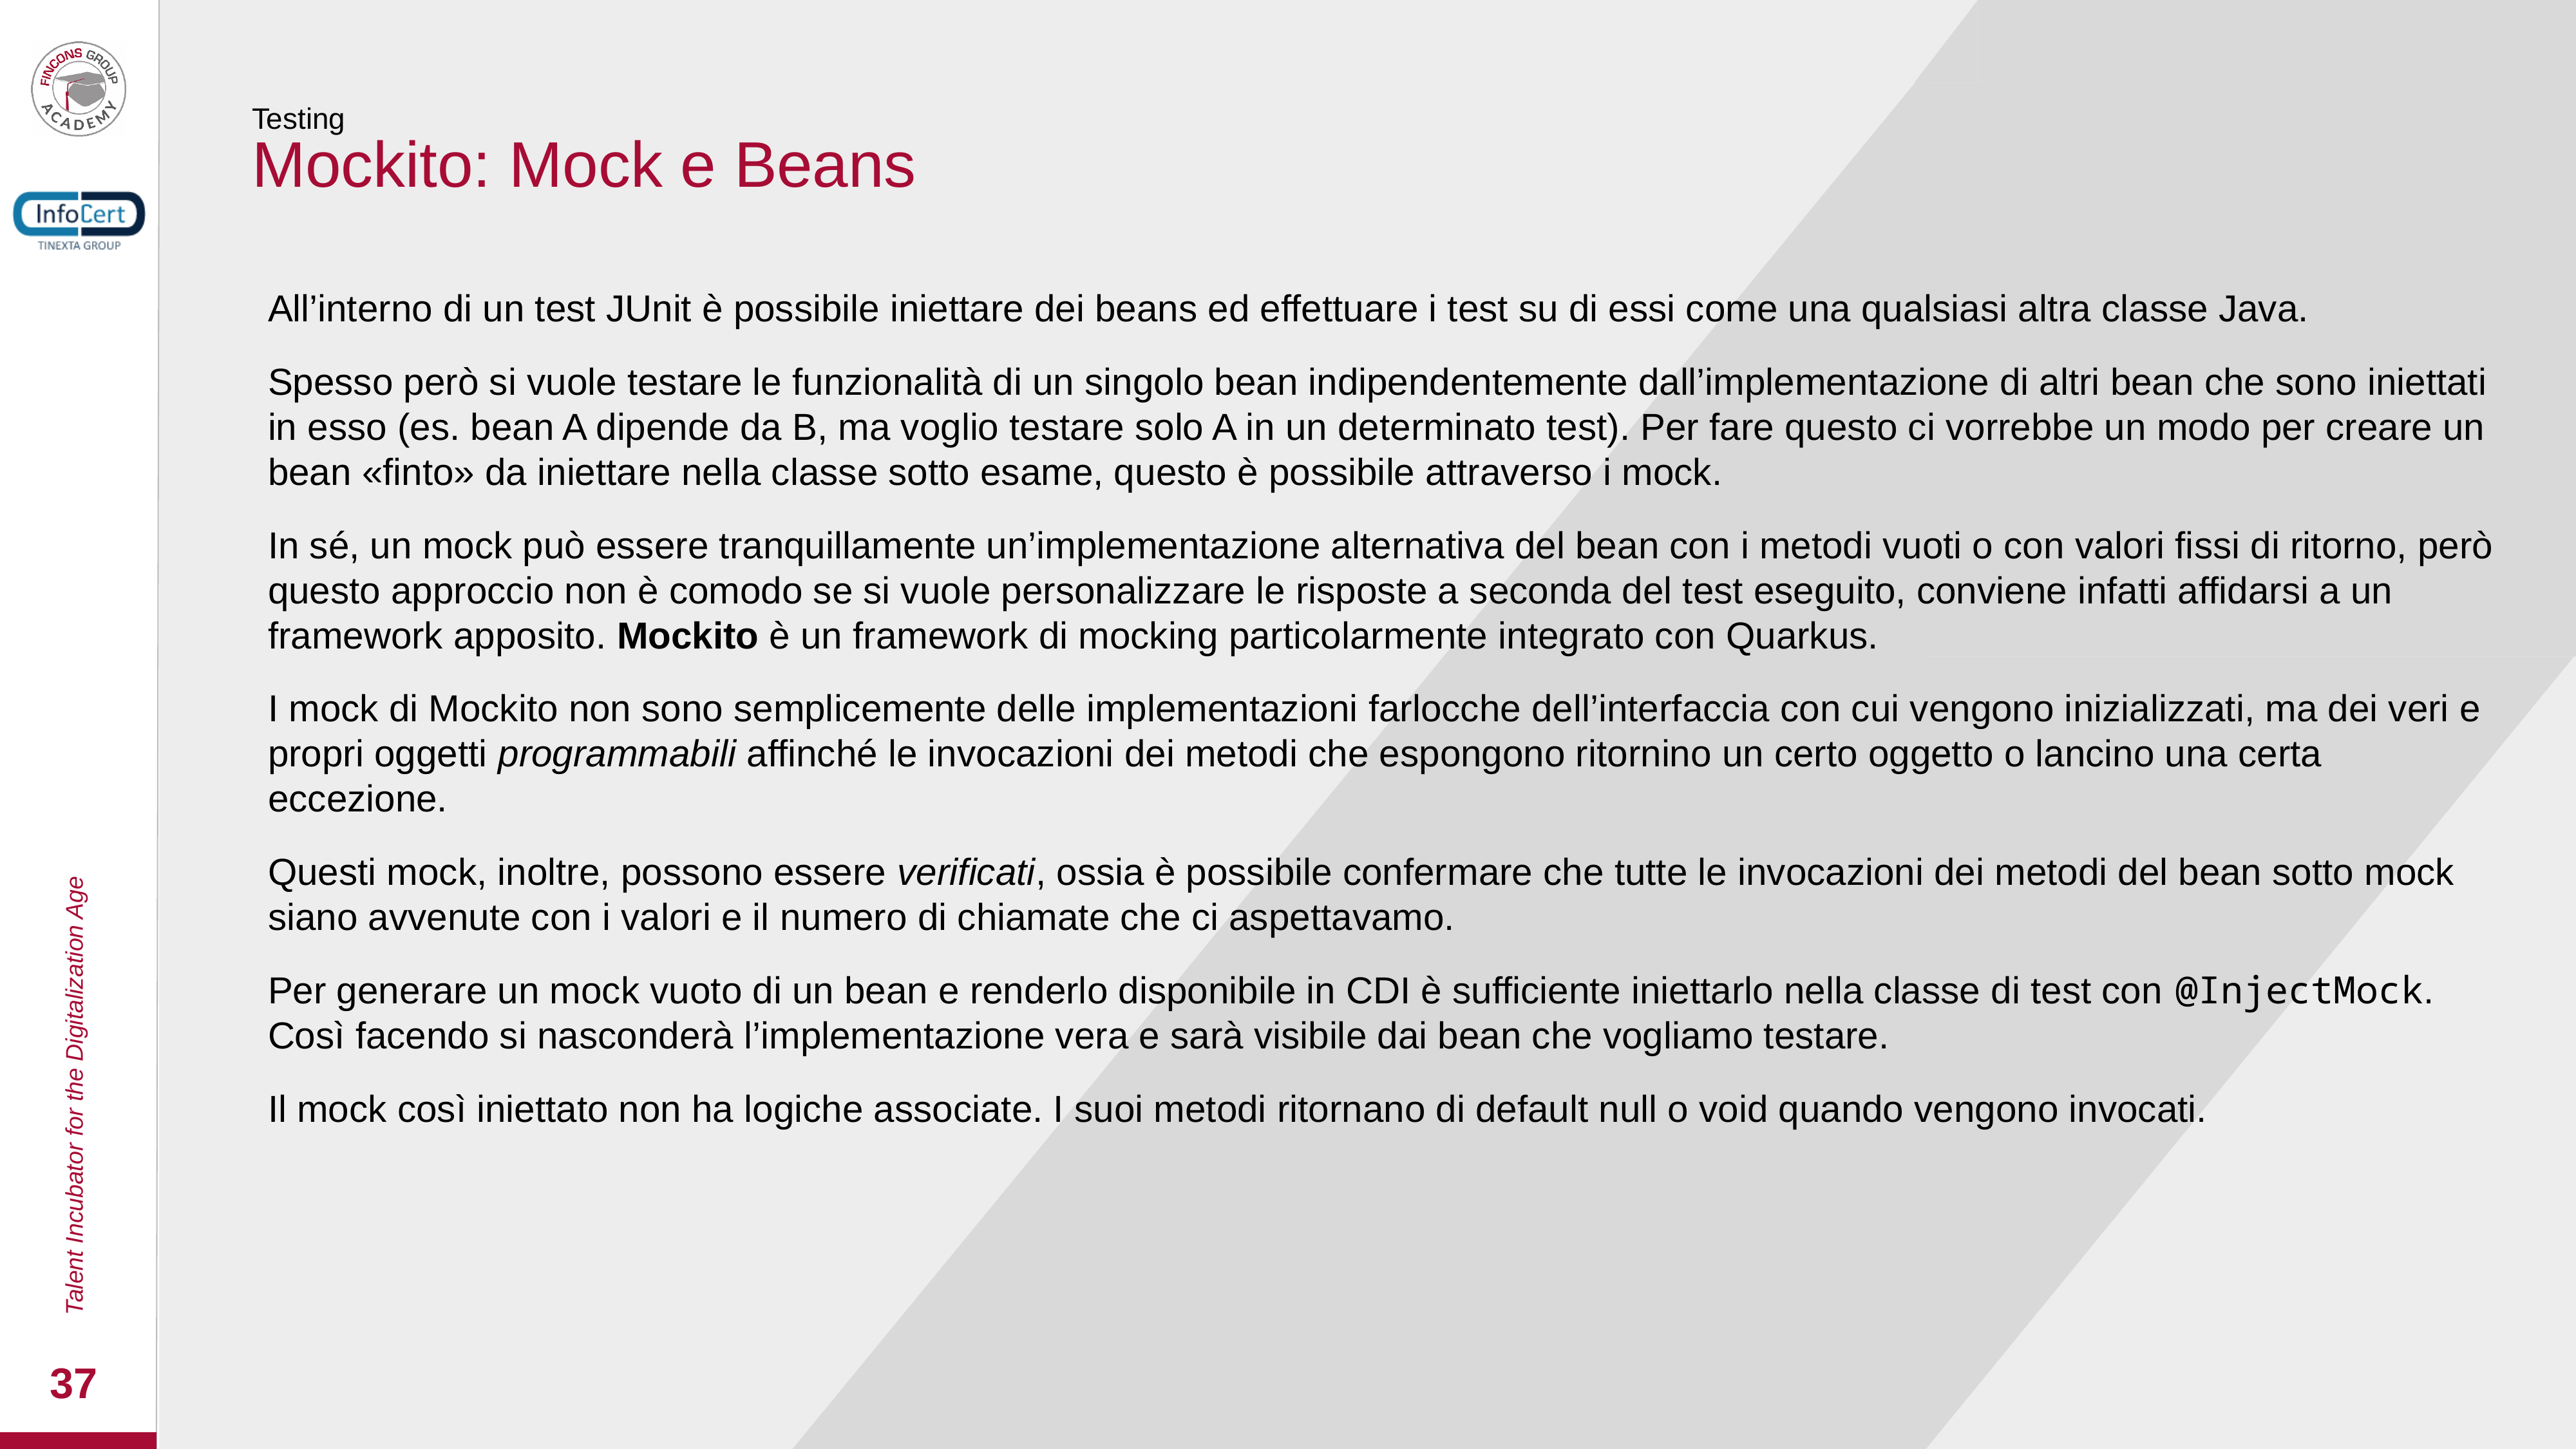

Testing
Mockito: Mock e Beans

All’interno di un test JUnit è possibile iniettare dei beans ed effettuare i test su di essi come una qualsiasi altra classe Java.
Spesso però si vuole testare le funzionalità di un singolo bean indipendentemente dall’implementazione di altri bean che sono iniettati in esso (es. bean A dipende da B, ma voglio testare solo A in un determinato test). Per fare questo ci vorrebbe un modo per creare un bean «finto» da iniettare nella classe sotto esame, questo è possibile attraverso i mock.
In sé, un mock può essere tranquillamente un’implementazione alternativa del bean con i metodi vuoti o con valori fissi di ritorno, però questo approccio non è comodo se si vuole personalizzare le risposte a seconda del test eseguito, conviene infatti affidarsi a un framework apposito. Mockito è un framework di mocking particolarmente integrato con Quarkus.
I mock di Mockito non sono semplicemente delle implementazioni farlocche dell’interfaccia con cui vengono inizializzati, ma dei veri e propri oggetti programmabili affinché le invocazioni dei metodi che espongono ritornino un certo oggetto o lancino una certa eccezione.
Questi mock, inoltre, possono essere verificati, ossia è possibile confermare che tutte le invocazioni dei metodi del bean sotto mock siano avvenute con i valori e il numero di chiamate che ci aspettavamo.
Per generare un mock vuoto di un bean e renderlo disponibile in CDI è sufficiente iniettarlo nella classe di test con @InjectMock. Così facendo si nasconderà l’implementazione vera e sarà visibile dai bean che vogliamo testare.
Il mock così iniettato non ha logiche associate. I suoi metodi ritornano di default null o void quando vengono invocati.